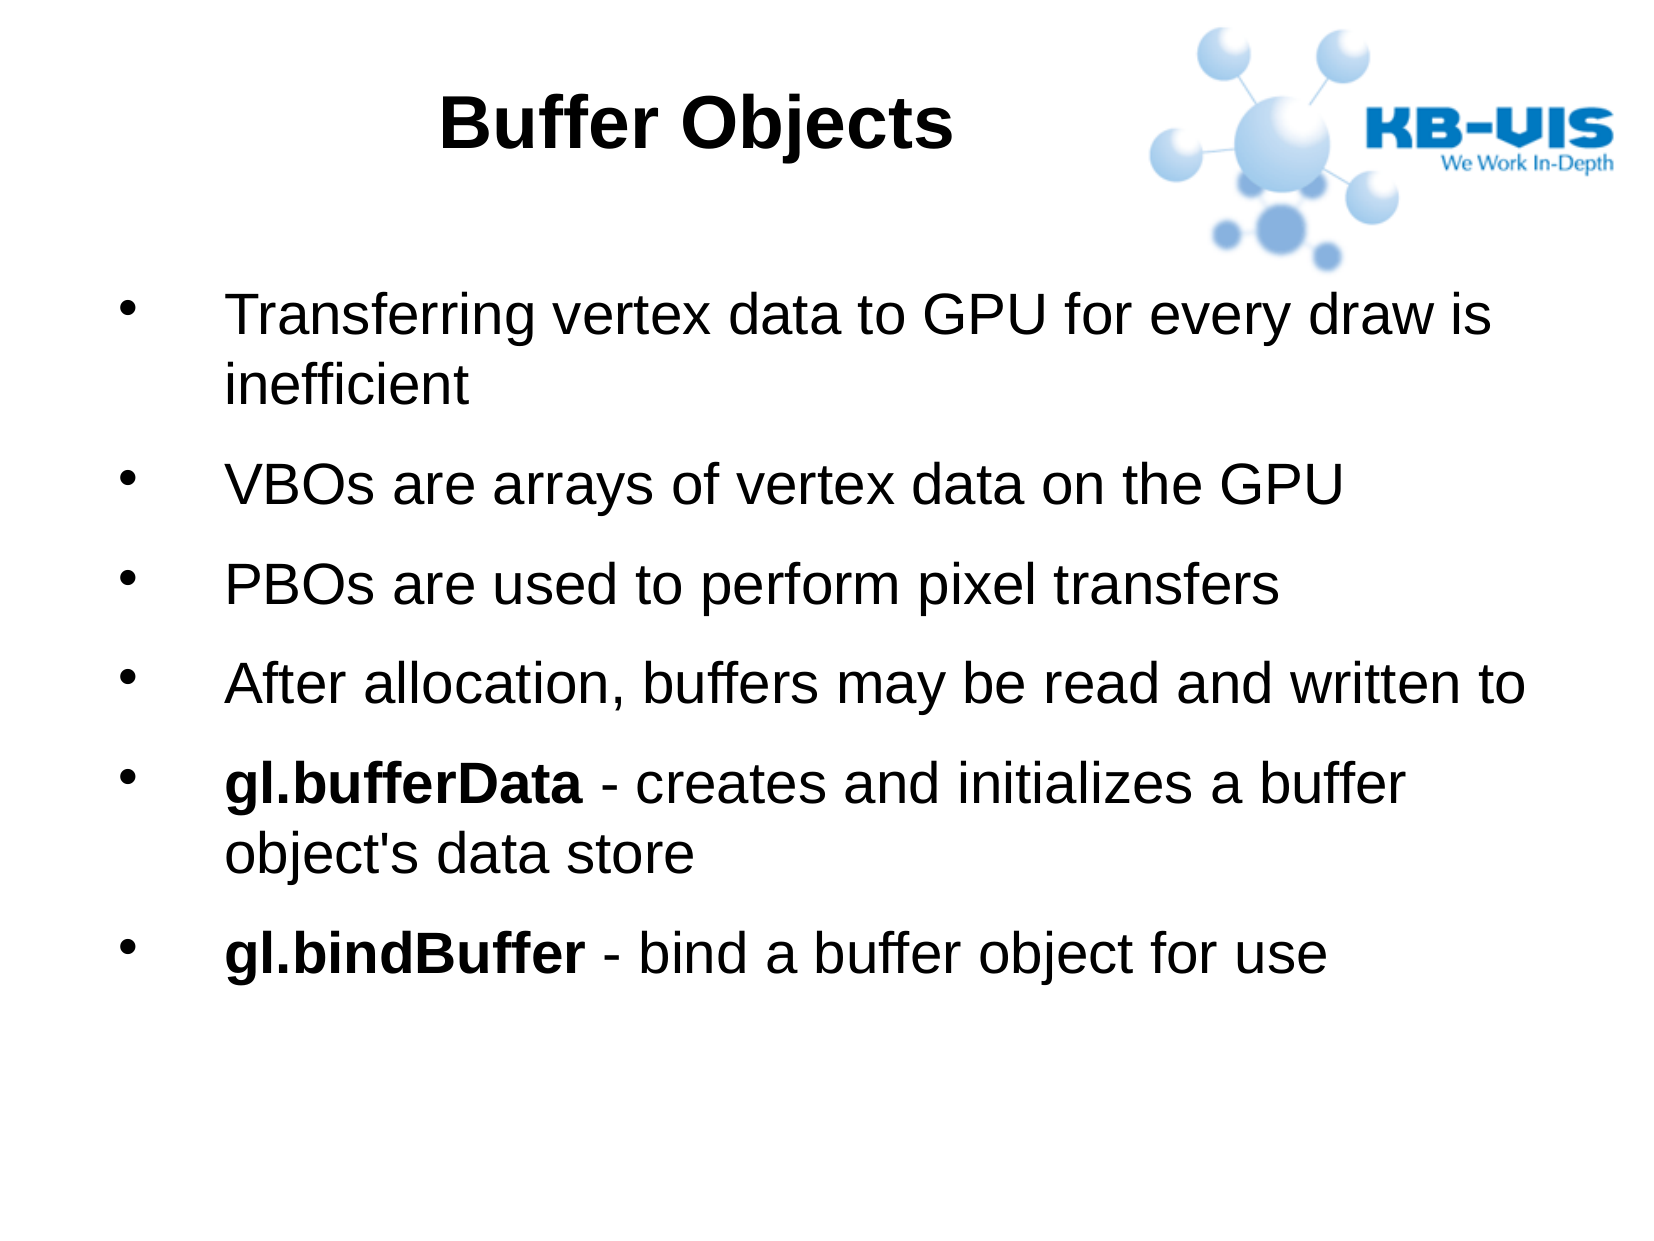

Buffer Objects
Transferring vertex data to GPU for every draw is inefficient
VBOs are arrays of vertex data on the GPU
PBOs are used to perform pixel transfers
After allocation, buffers may be read and written to
gl.bufferData - creates and initializes a buffer object's data store
gl.bindBuffer - bind a buffer object for use